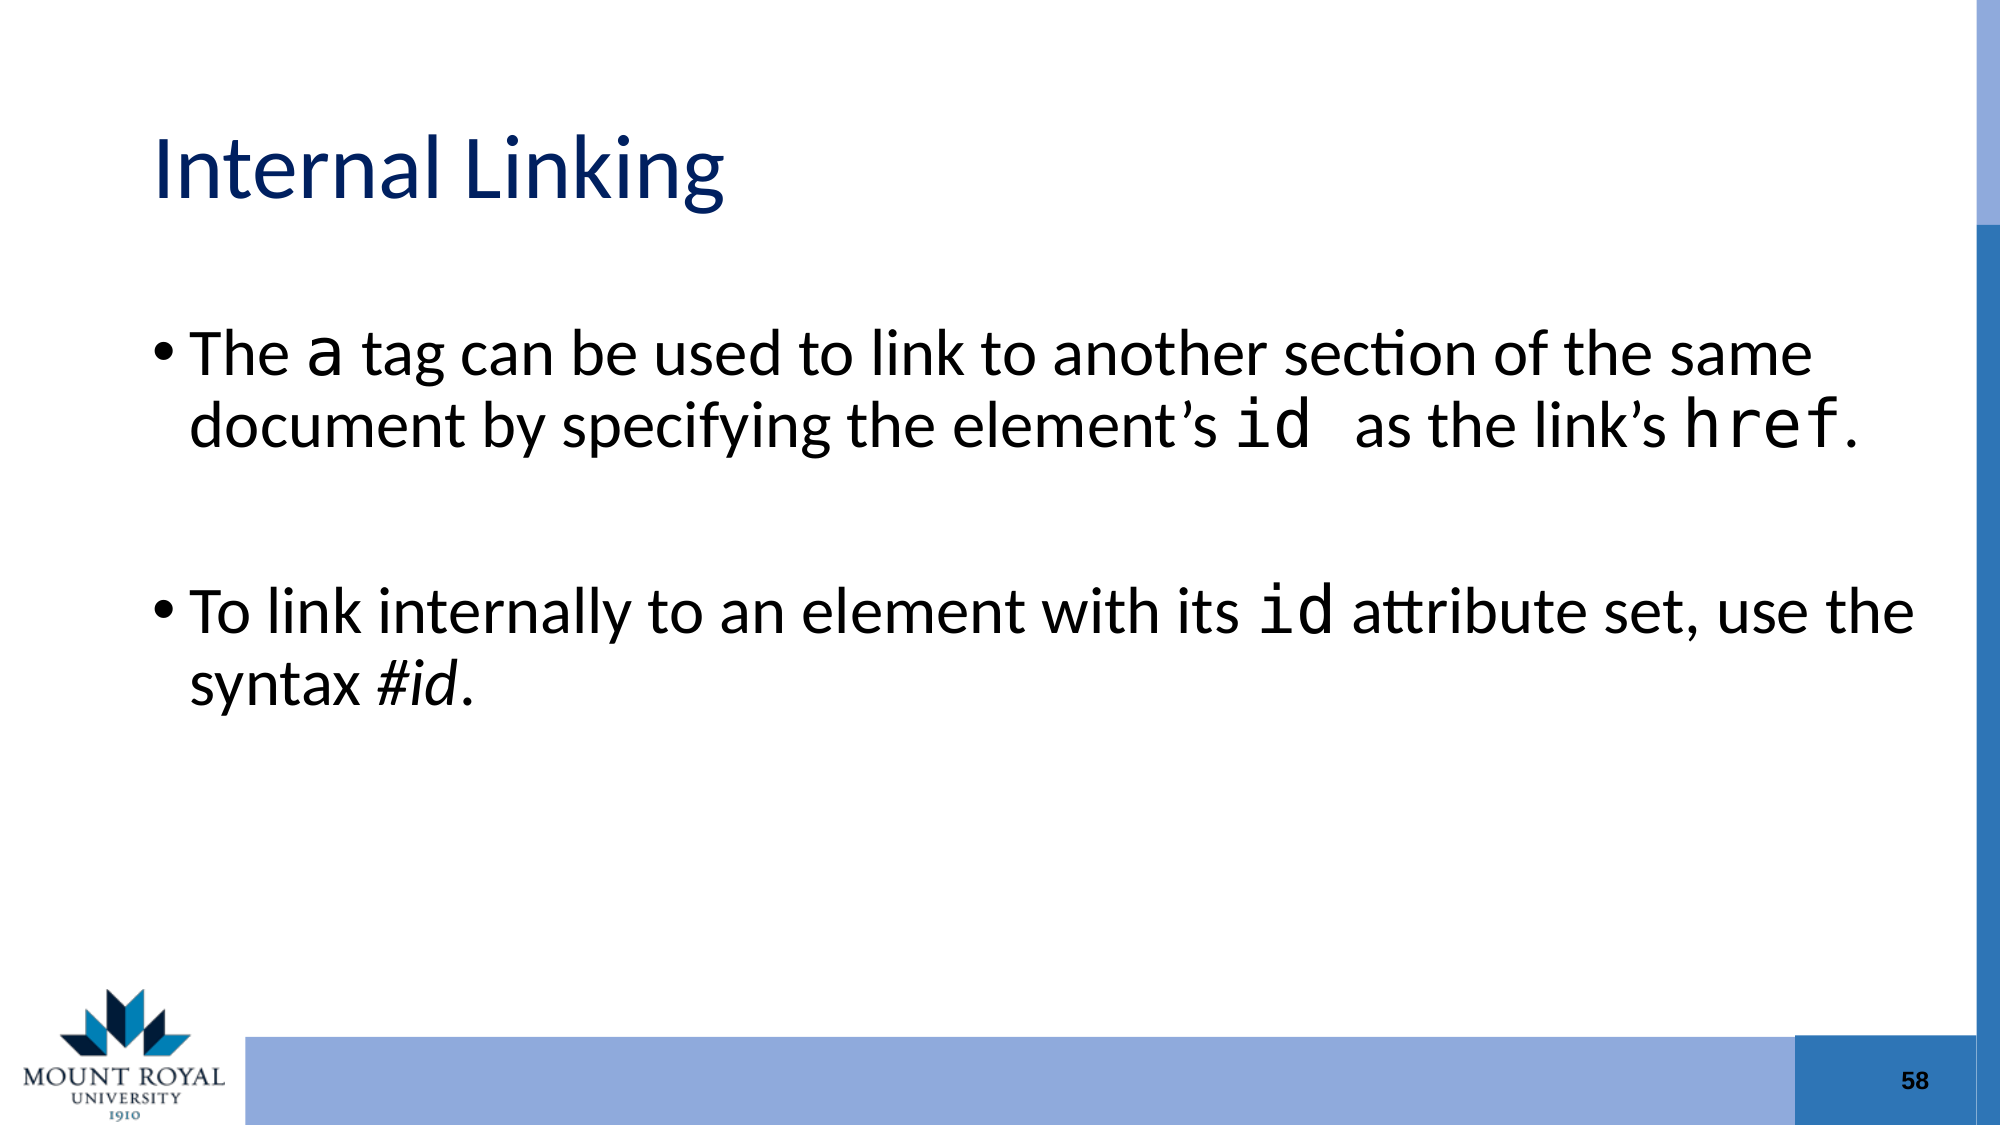

# Internal Linking

The a tag can be used to link to another section of the same document by specifying the element’s id as the link’s href.

To link internally to an element with its id attribute set, use the syntax #id.
58